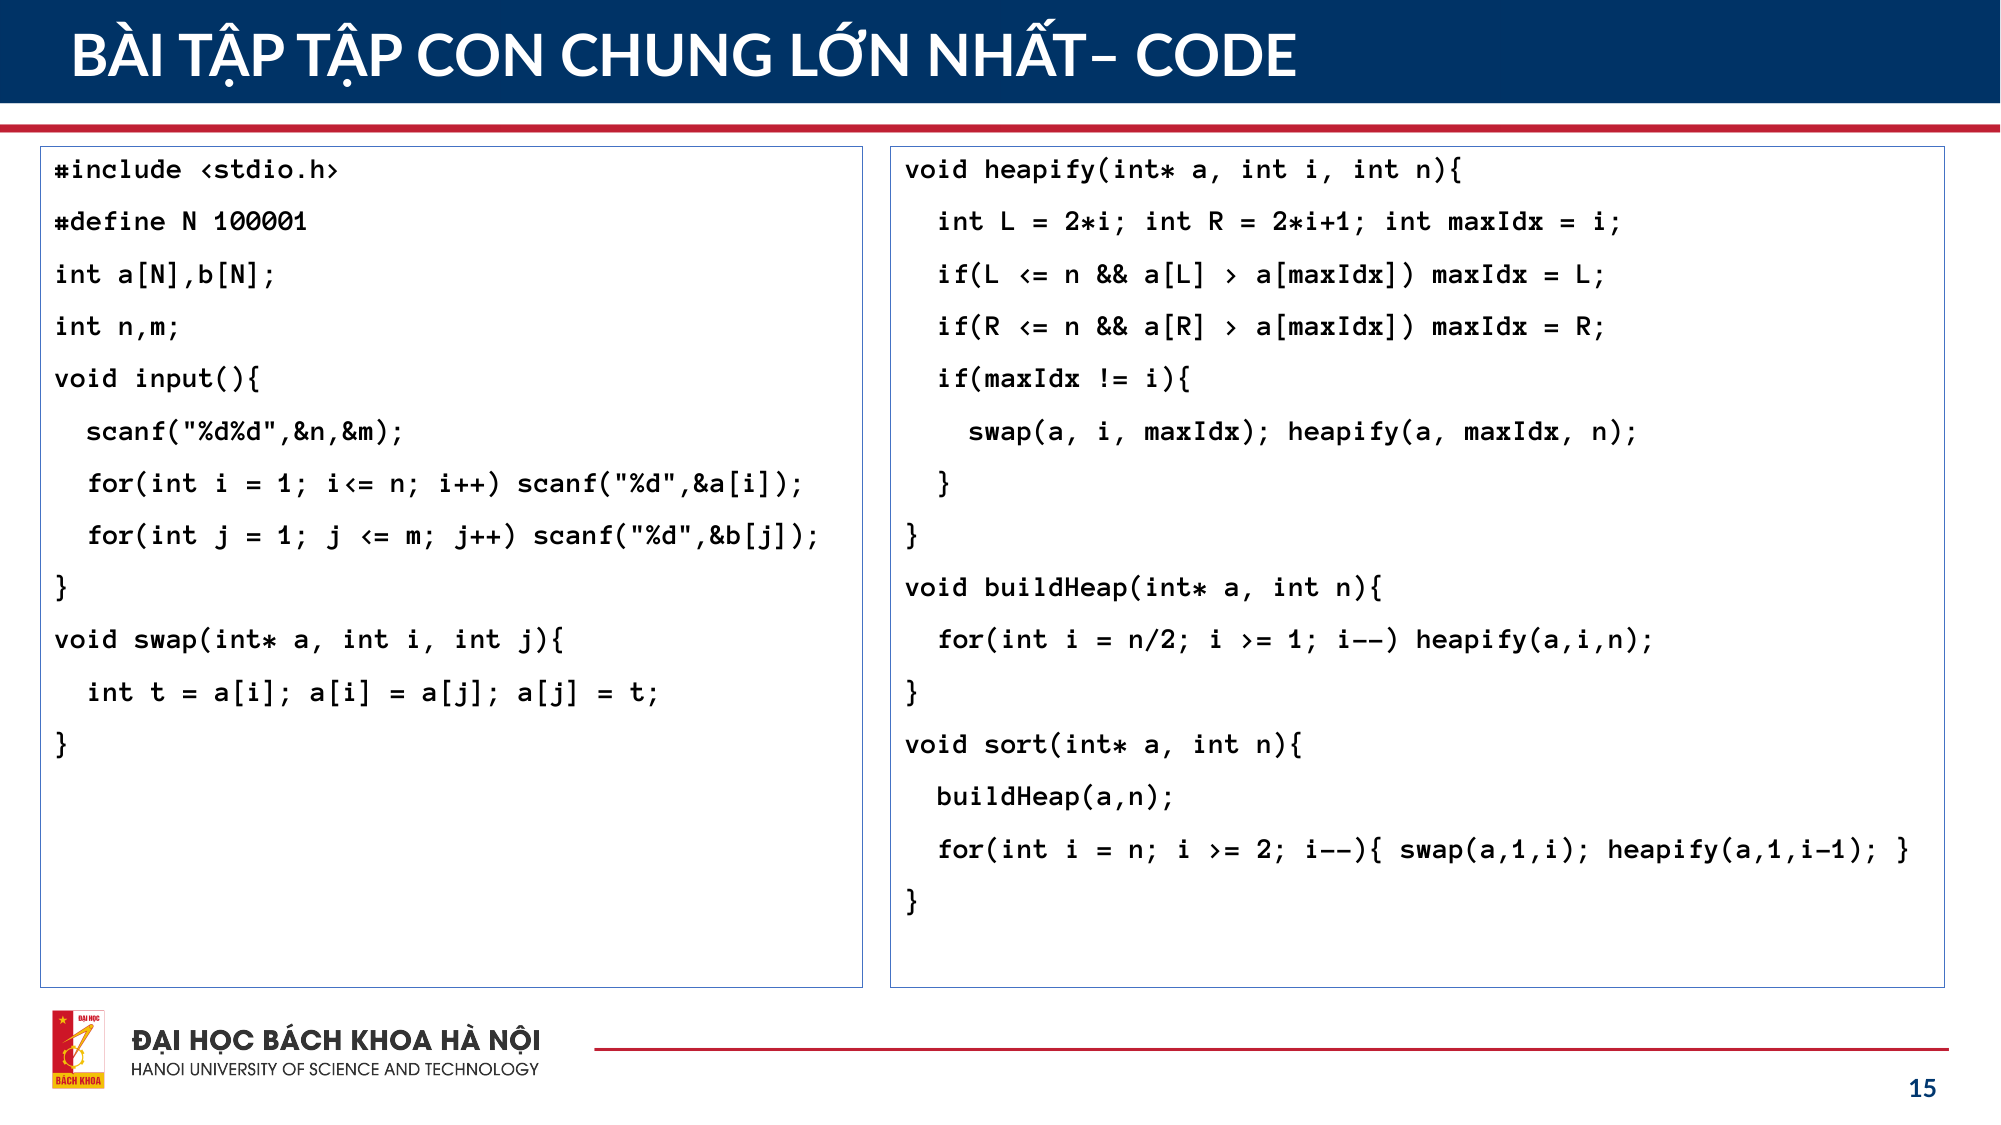

# BÀI TẬP TẬP CON CHUNG LỚN NHẤT– CODE
#include <stdio.h>
#define N 100001
int a[N],b[N];
int n,m;
void input(){
  scanf("%d%d",&n,&m);
  for(int i = 1; i<= n; i++) scanf("%d",&a[i]);
  for(int j = 1; j <= m; j++) scanf("%d",&b[j]);
}
void swap(int* a, int i, int j){
  int t = a[i]; a[i] = a[j]; a[j] = t;
}
void heapify(int* a, int i, int n){
  int L = 2*i; int R = 2*i+1; int maxIdx = i;
  if(L <= n && a[L] > a[maxIdx]) maxIdx = L;
  if(R <= n && a[R] > a[maxIdx]) maxIdx = R;
  if(maxIdx != i){
    swap(a, i, maxIdx); heapify(a, maxIdx, n);
  }
}
void buildHeap(int* a, int n){
  for(int i = n/2; i >= 1; i--) heapify(a,i,n);
}
void sort(int* a, int n){
  buildHeap(a,n);
  for(int i = n; i >= 2; i--){ swap(a,1,i); heapify(a,1,i-1); }
}
15